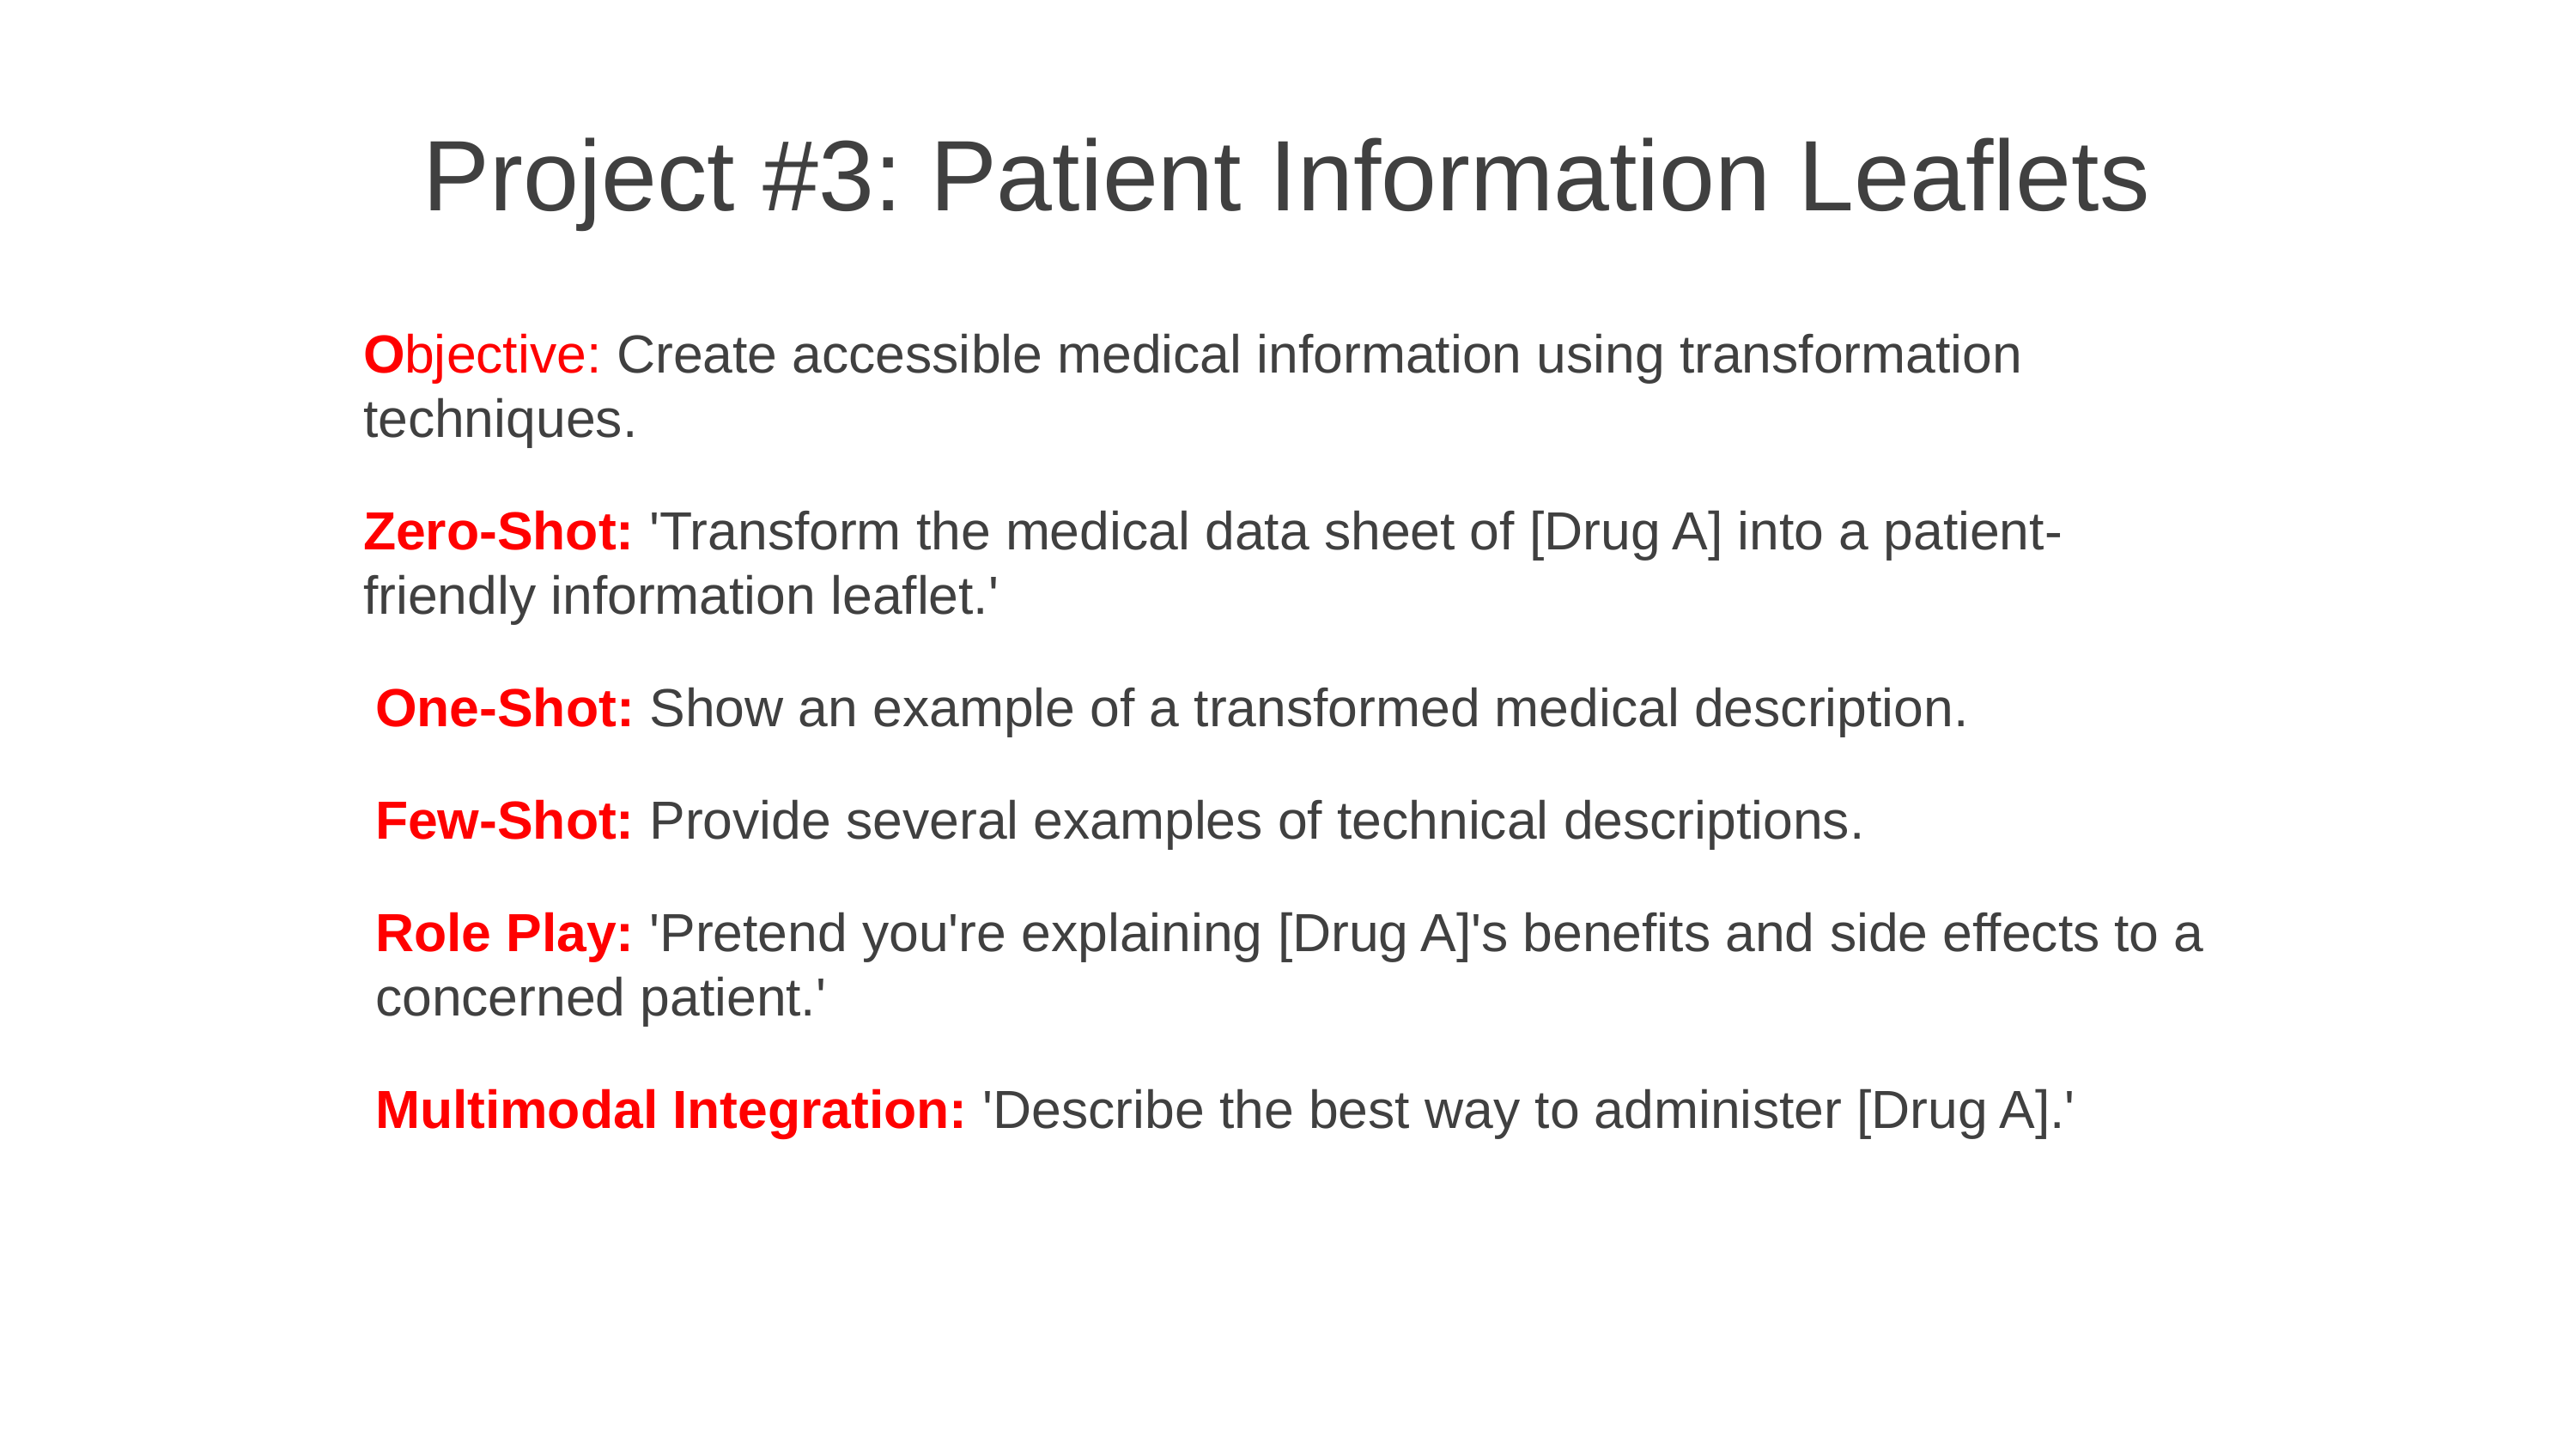

# Project #3: Patient Information Leaflets
Objective: Create accessible medical information using transformation techniques.
Zero-Shot: 'Transform the medical data sheet of [Drug A] into a patient-friendly information leaflet.'
One-Shot: Show an example of a transformed medical description.
Few-Shot: Provide several examples of technical descriptions.
Role Play: 'Pretend you're explaining [Drug A]'s benefits and side effects to a concerned patient.'
Multimodal Integration: 'Describe the best way to administer [Drug A].'